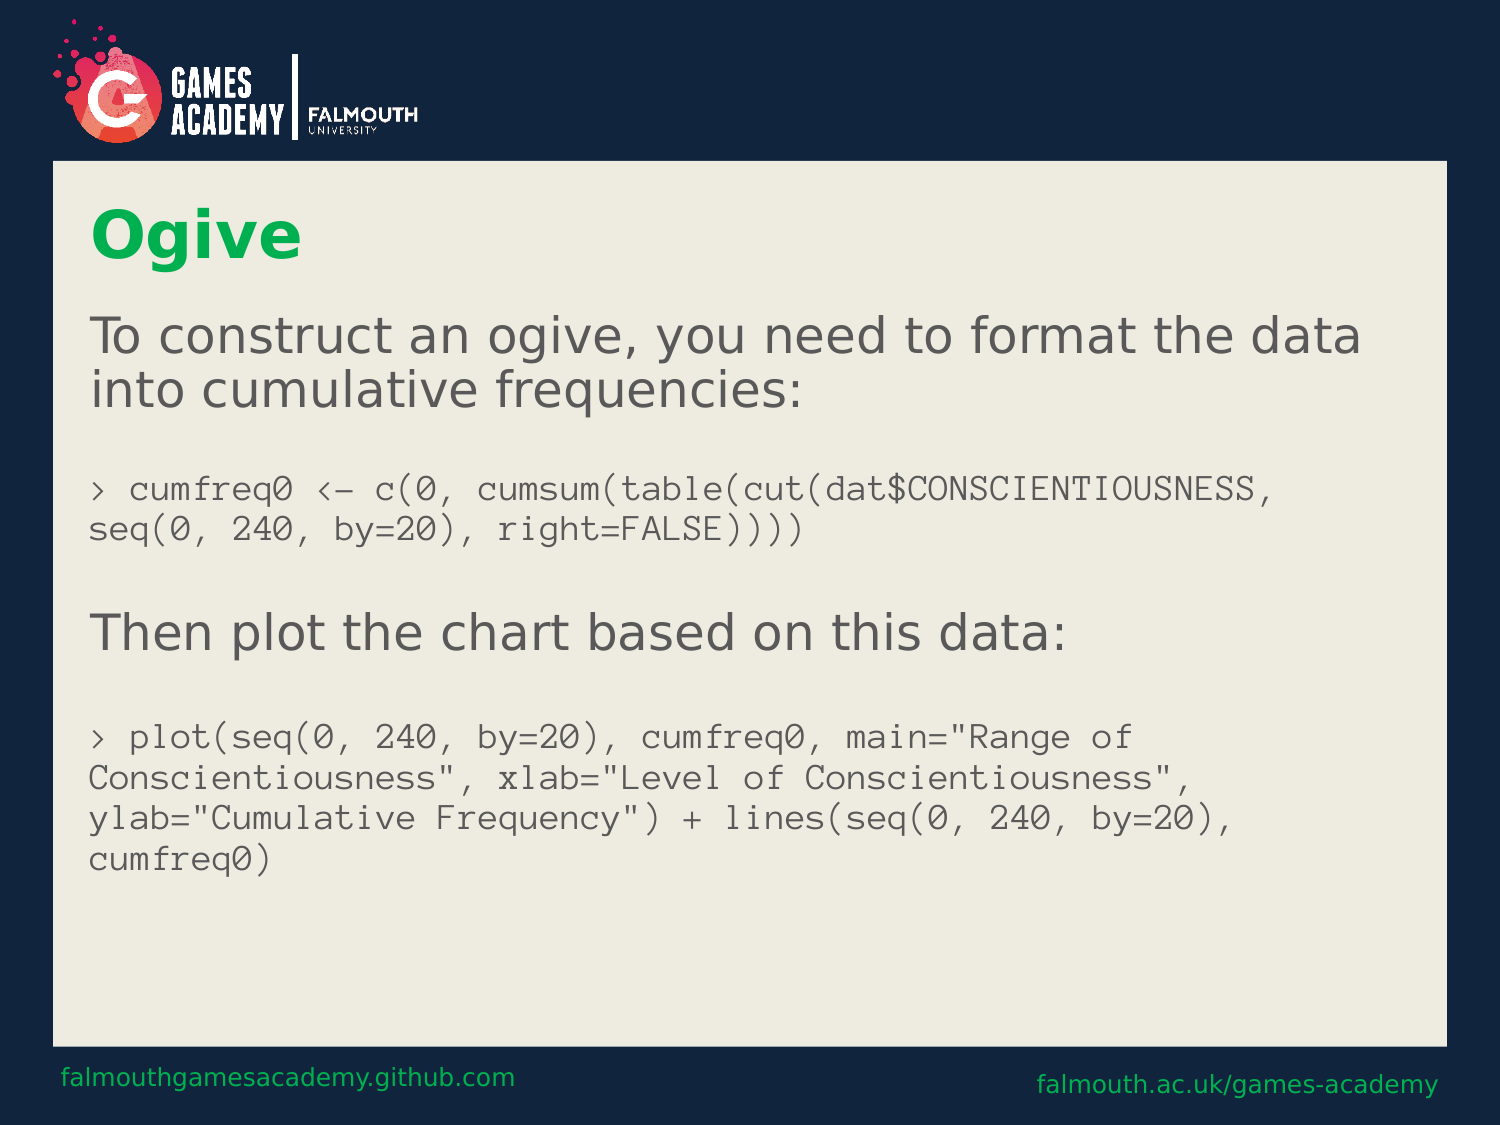

# Ogive
To construct an ogive, you need to format the data into cumulative frequencies:

> cumfreq0 <- c(0, cumsum(table(cut(dat$CONSCIENTIOUSNESS, seq(0, 240, by=20), right=FALSE))))

Then plot the chart based on this data:

> plot(seq(0, 240, by=20), cumfreq0, main="Range of Conscientiousness", xlab="Level of Conscientiousness", ylab="Cumulative Frequency") + lines(seq(0, 240, by=20), cumfreq0)